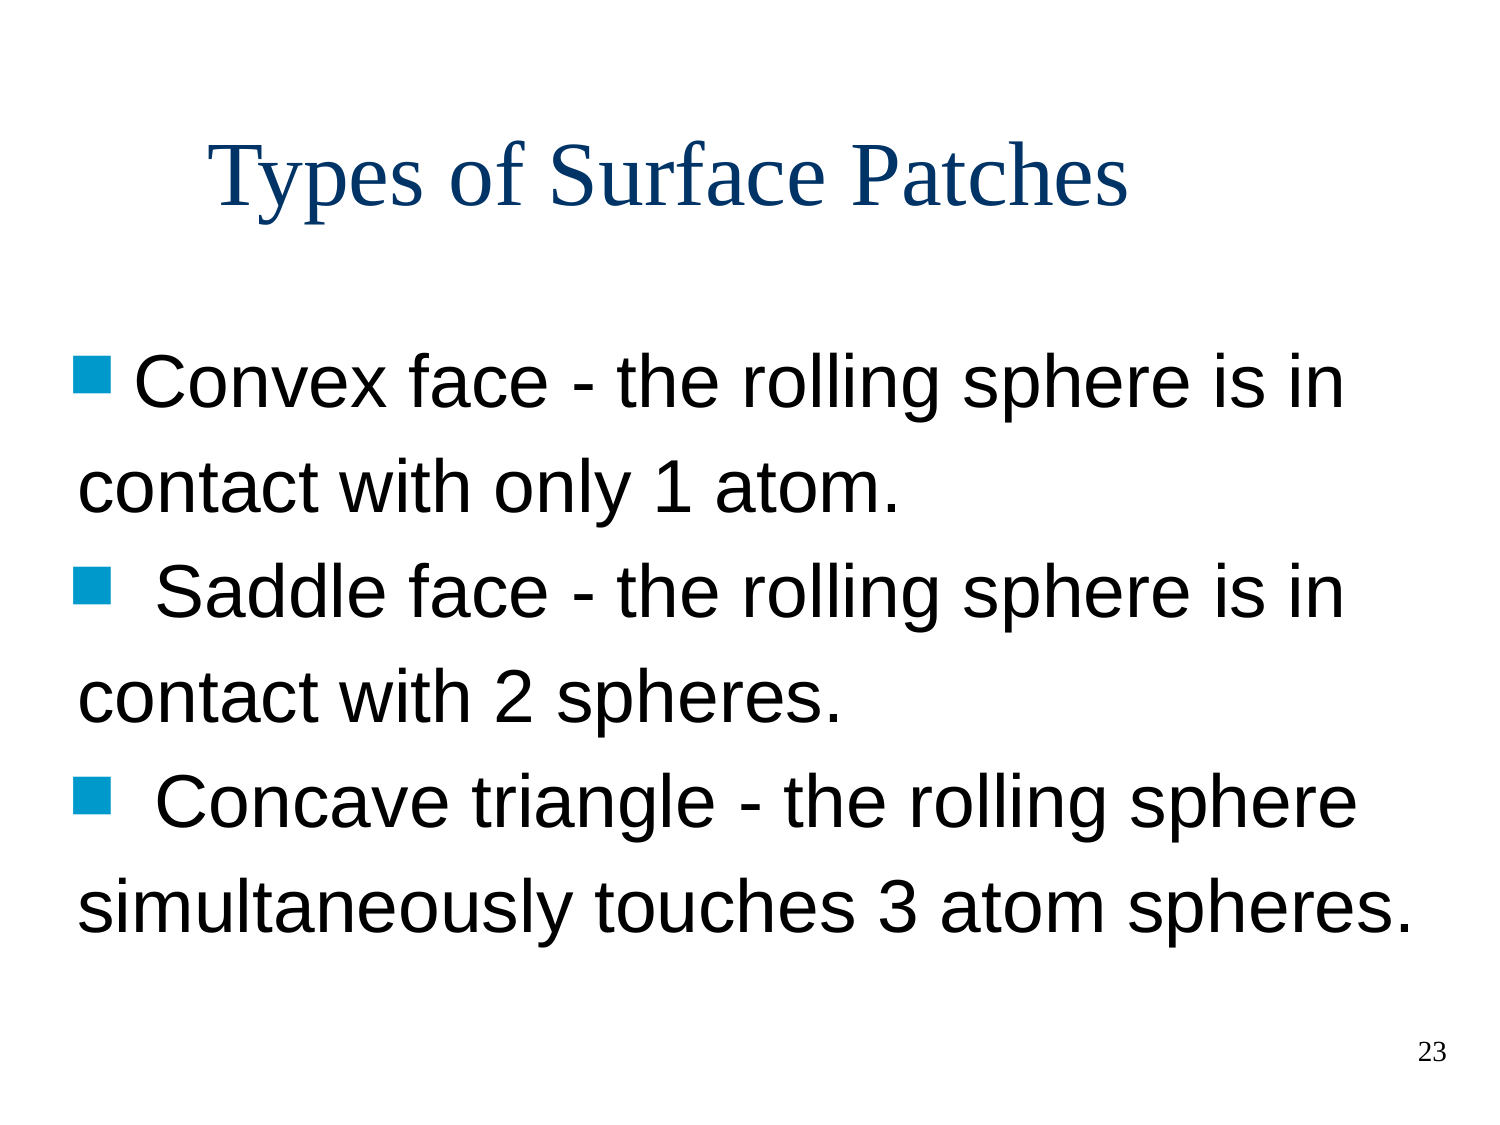

# Types of Surface Patches
Convex face - the rolling sphere is in
contact with only 1 atom.
 Saddle face - the rolling sphere is in
contact with 2 spheres.
 Concave triangle - the rolling sphere
simultaneously touches 3 atom spheres.
23